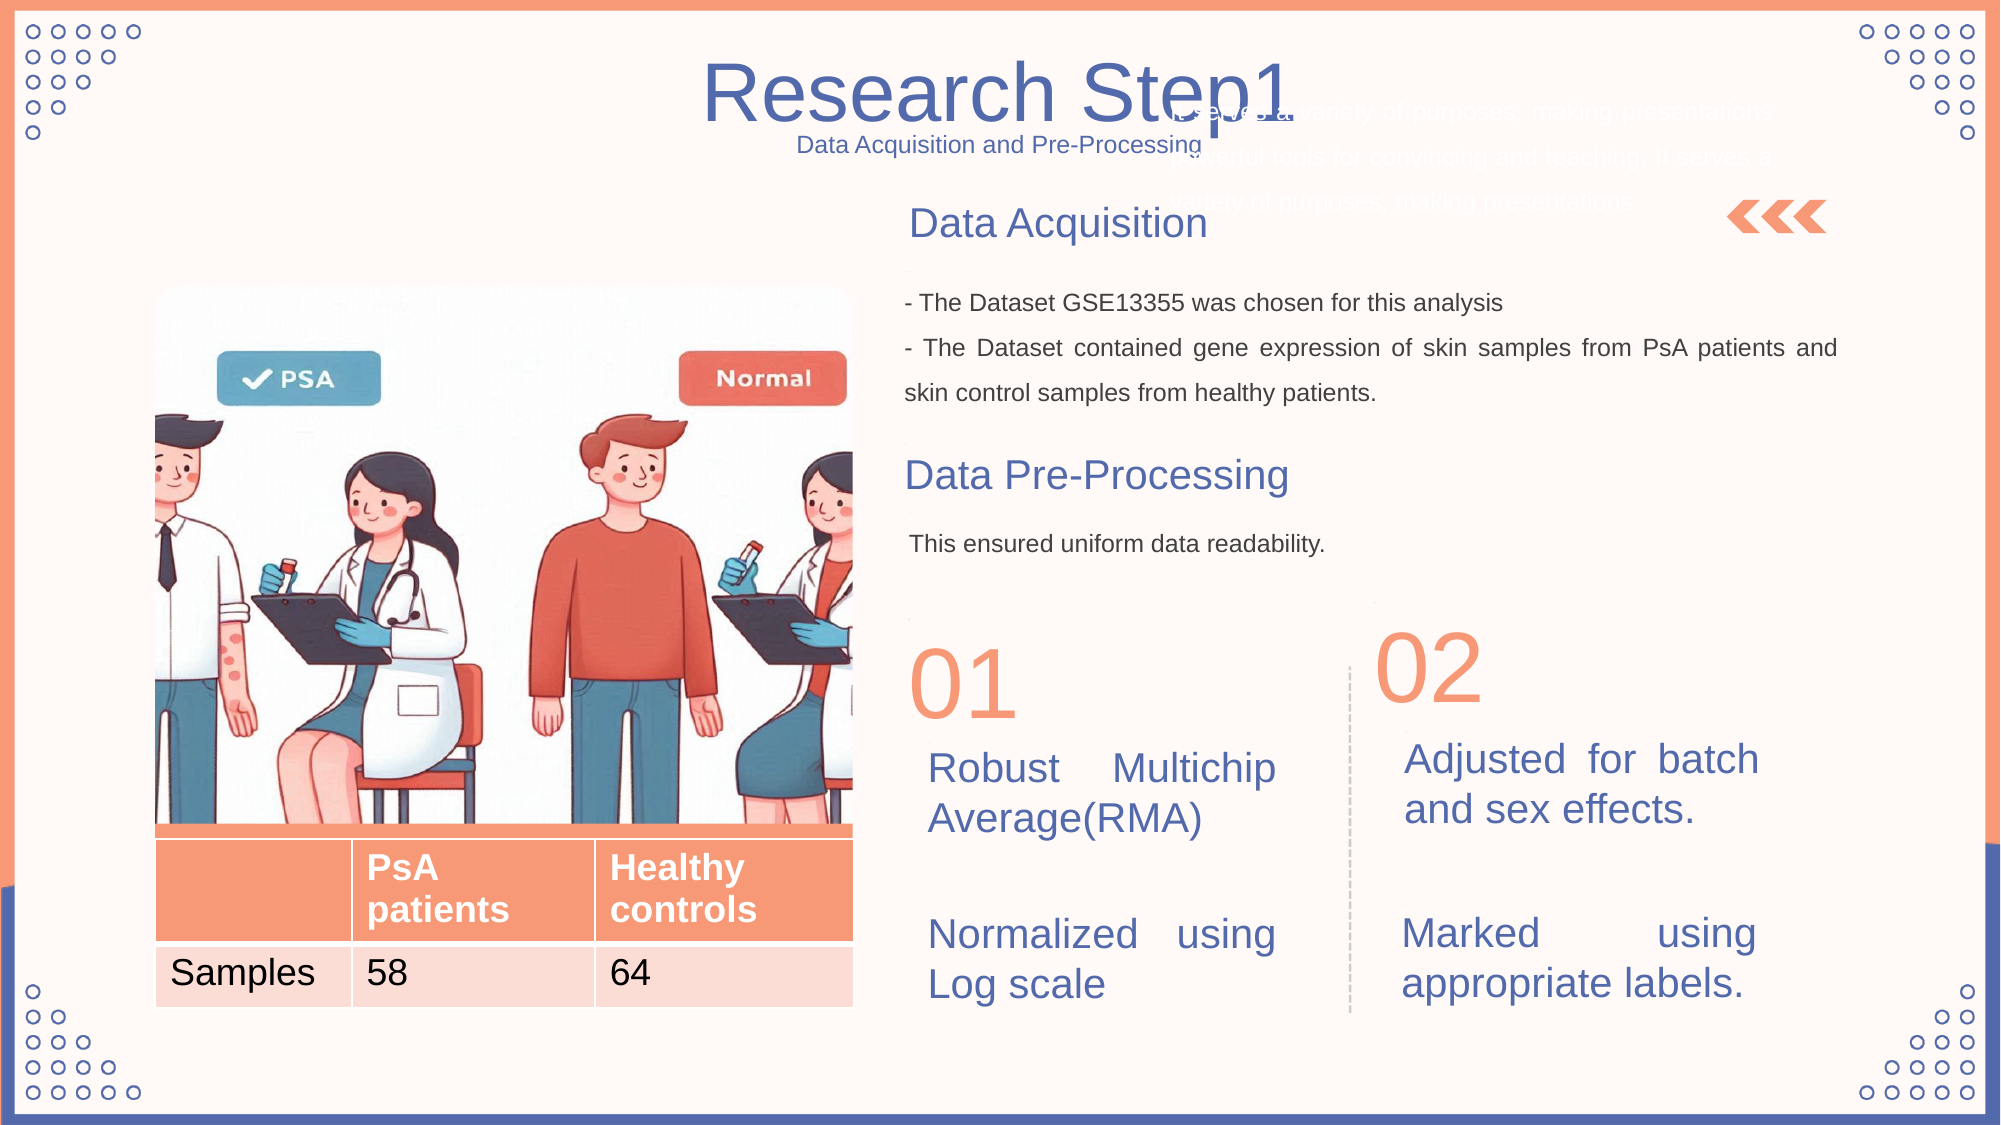

Research Step1
It serves a variety of purposes, making presentations powerful tools for convincing and teaching. It serves a variety of purposes, making presentations
Data Acquisition and Pre-Processing
Data Acquisition

- The Dataset GSE13355 was chosen for this analysis
- The Dataset contained gene expression of skin samples from PsA patients and skin control samples from healthy patients.

Data Pre-Processing
This ensured uniform data readability.
02
01
Adjusted for batch and sex effects.
Robust Multichip Average(RMA)

|  | PsA patients | Healthy controls |
| --- | --- | --- |
| Samples | 58 | 64 |
Marked using appropriate labels.
Normalized using Log scale